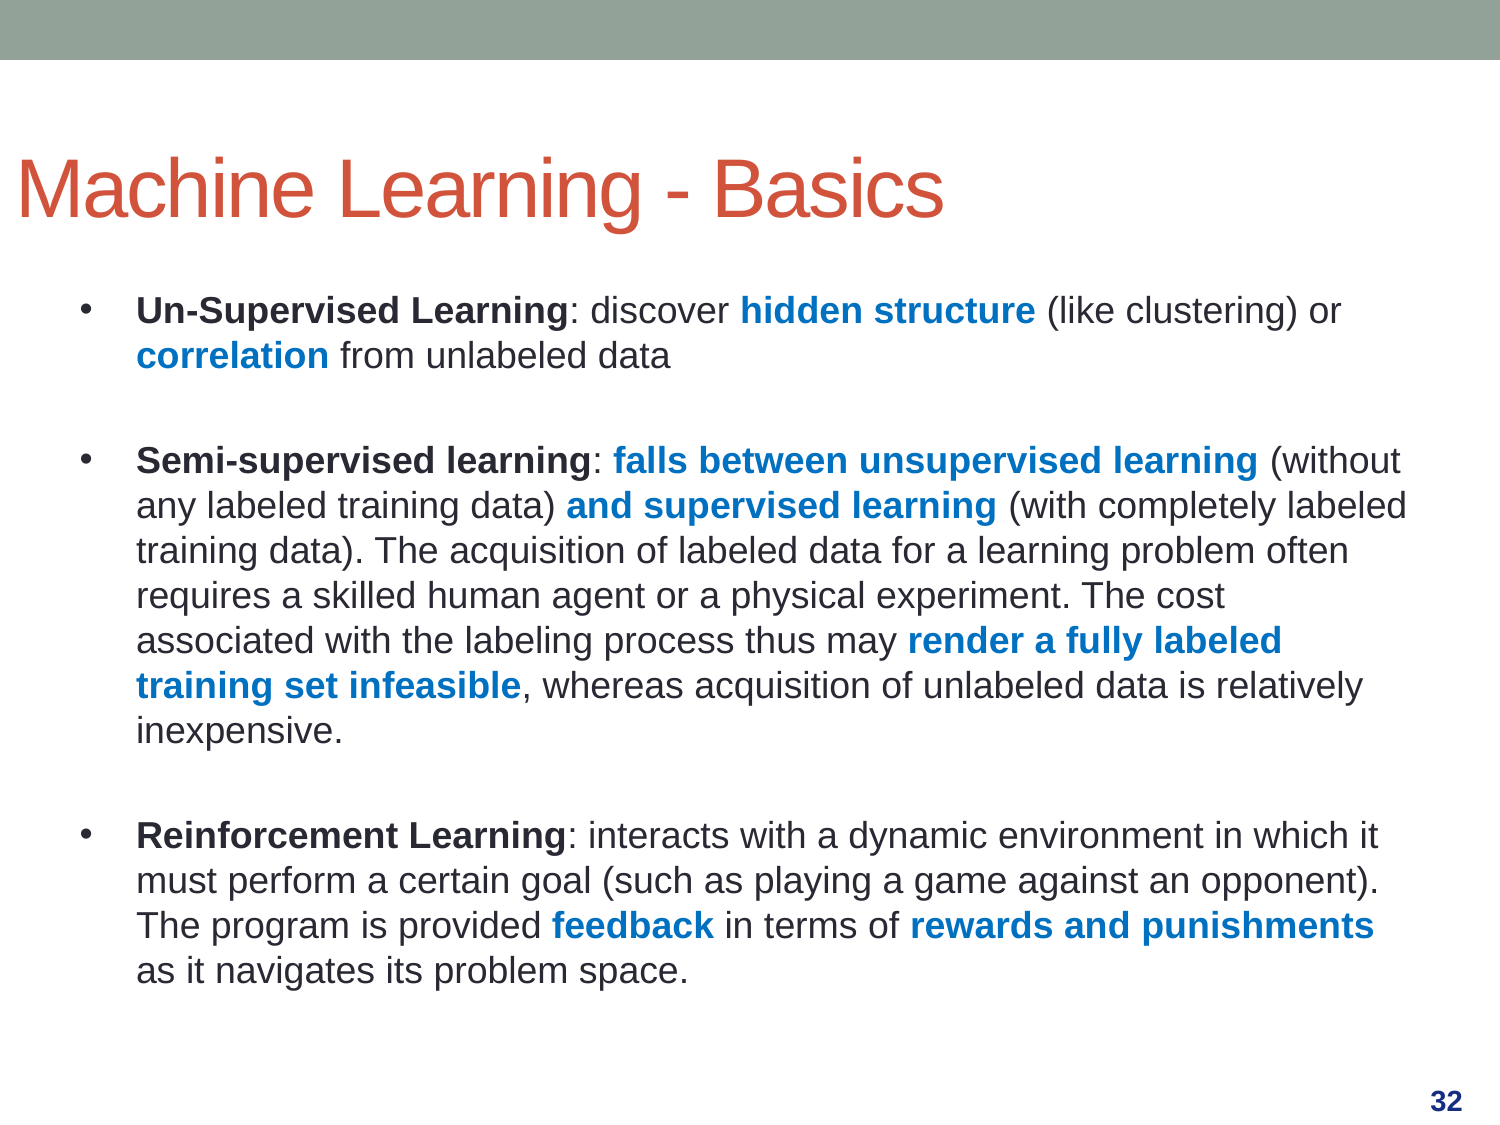

Machine Learning - Basics
Un-Supervised Learning: discover hidden structure (like clustering) or correlation from unlabeled data

Semi-supervised learning: falls between unsupervised learning (without any labeled training data) and supervised learning (with completely labeled training data). The acquisition of labeled data for a learning problem often requires a skilled human agent or a physical experiment. The cost associated with the labeling process thus may render a fully labeled training set infeasible, whereas acquisition of unlabeled data is relatively inexpensive.

Reinforcement Learning: interacts with a dynamic environment in which it must perform a certain goal (such as playing a game against an opponent). The program is provided feedback in terms of rewards and punishments as it navigates its problem space.

32